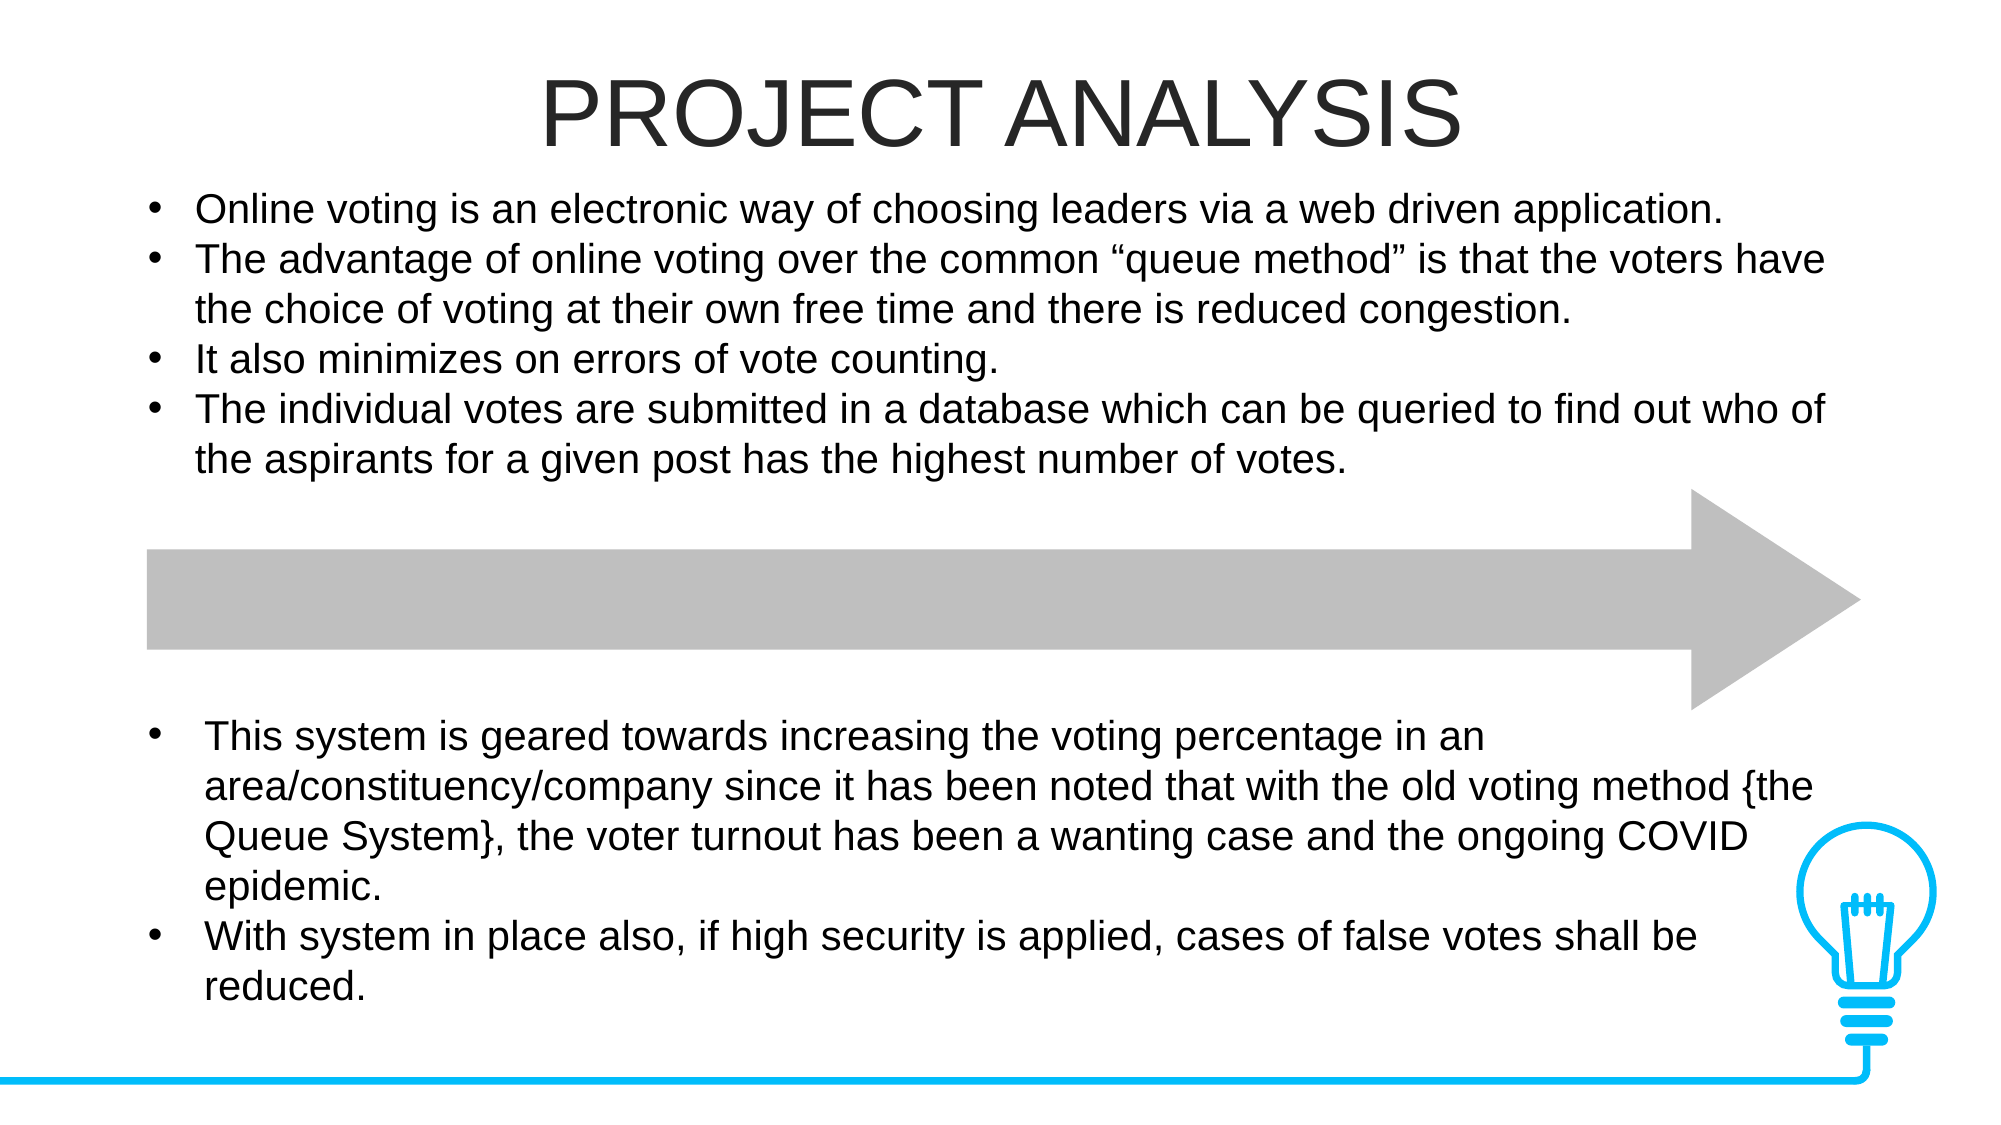

PROJECT ANALYSIS
Online voting is an electronic way of choosing leaders via a web driven application.
The advantage of online voting over the common “queue method” is that the voters have the choice of voting at their own free time and there is reduced congestion.
It also minimizes on errors of vote counting.
The individual votes are submitted in a database which can be queried to find out who of the aspirants for a given post has the highest number of votes.
206
2019
2018

This system is geared towards increasing the voting percentage in an area/constituency/company since it has been noted that with the old voting method {the Queue System}, the voter turnout has been a wanting case and the ongoing COVID epidemic.
With system in place also, if high security is applied, cases of false votes shall be reduced.